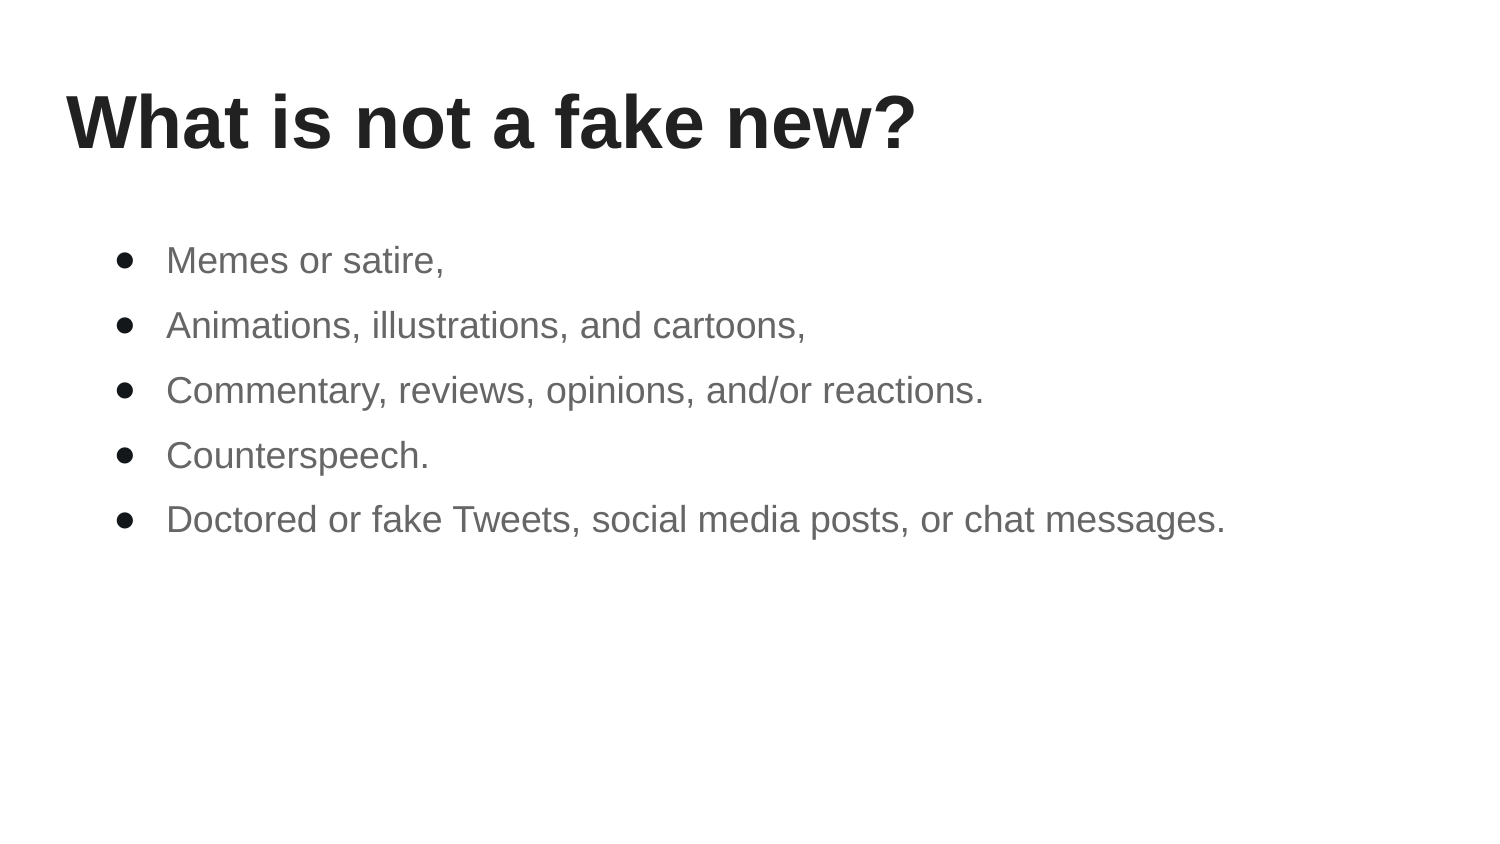

# What is not a fake new?
Memes or satire,
Animations, illustrations, and cartoons,
Commentary, reviews, opinions, and/or reactions.
Counterspeech.
Doctored or fake Tweets, social media posts, or chat messages.